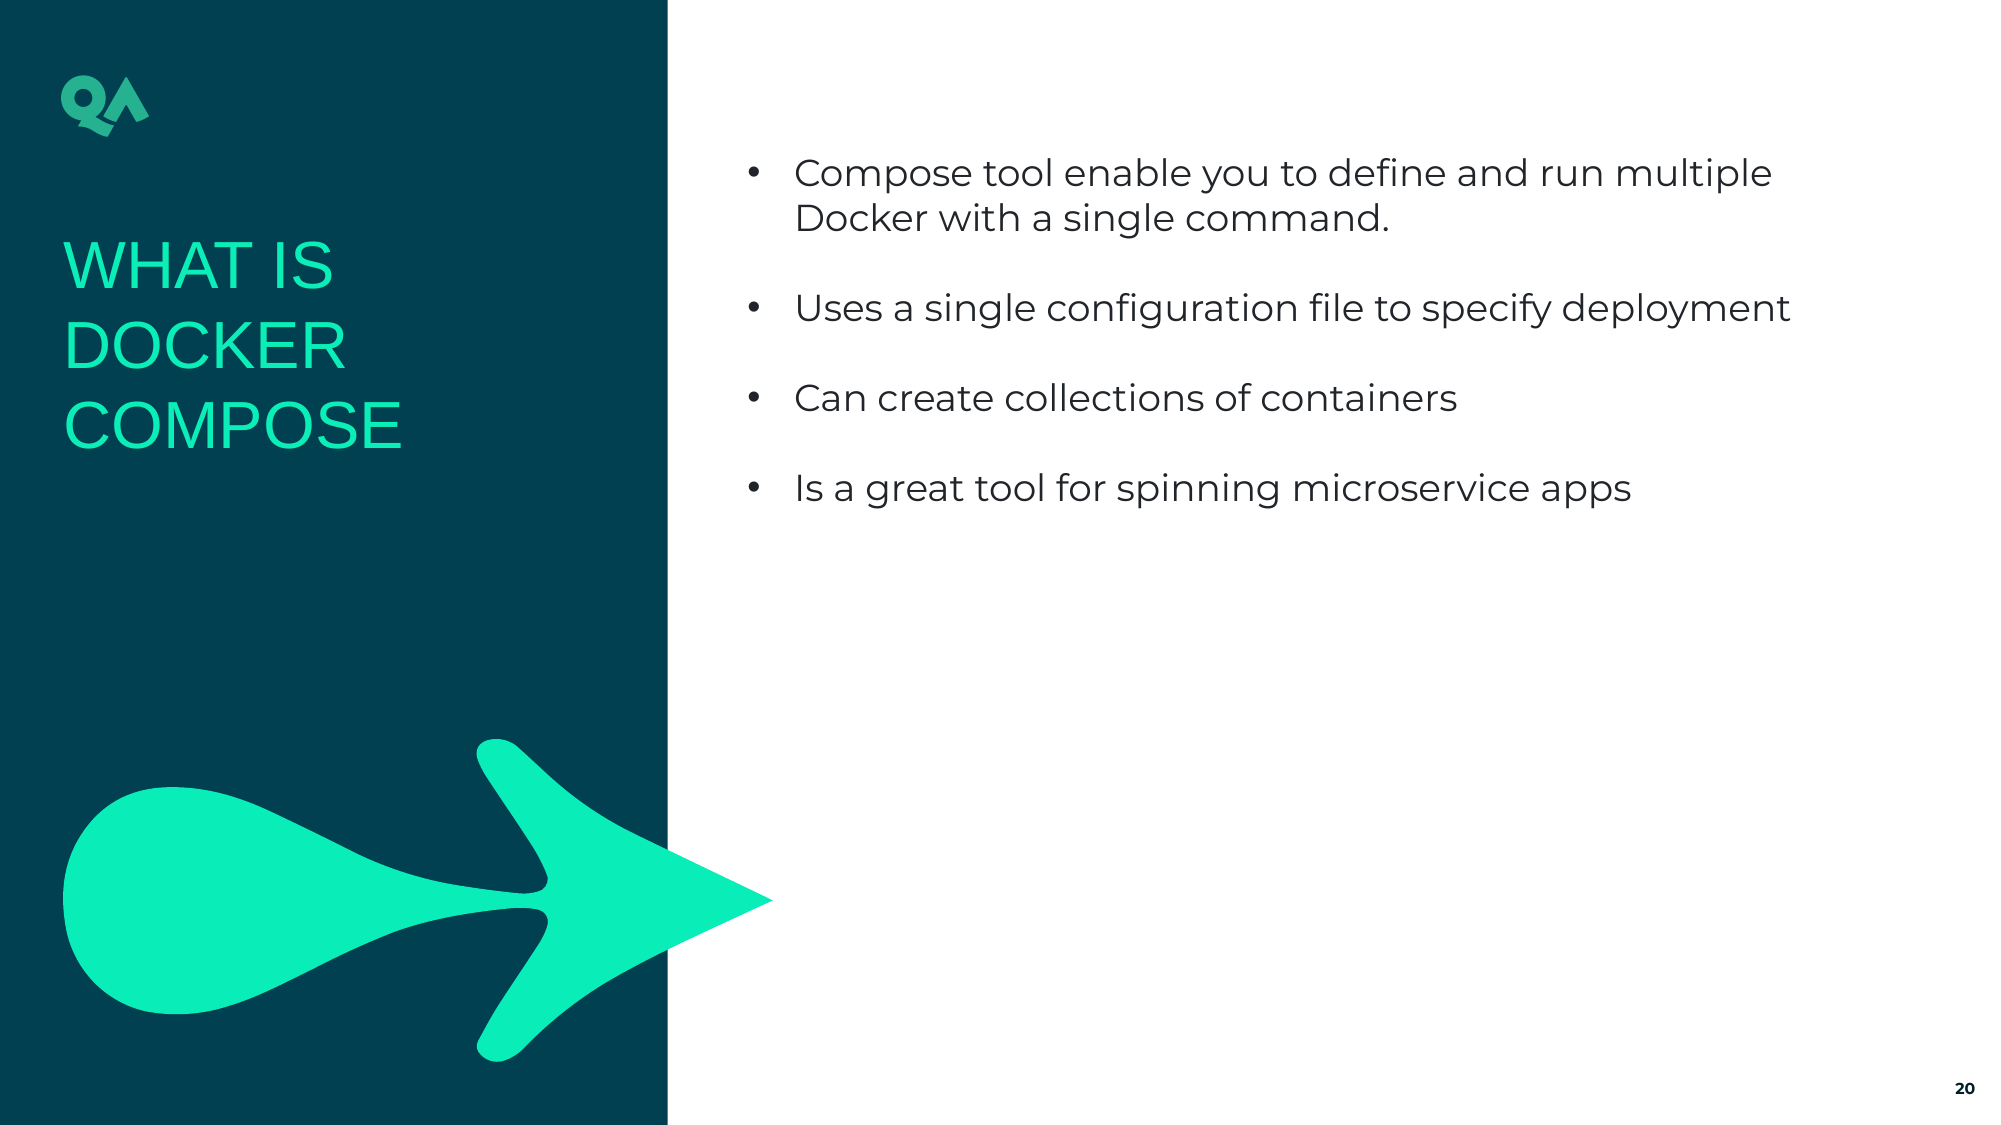

.
Compose tool enable you to define and run multiple Docker with a single command.

Uses a single configuration file to specify deployment

Can create collections of containers

Is a great tool for spinning microservice apps
What is  Docker compose
20